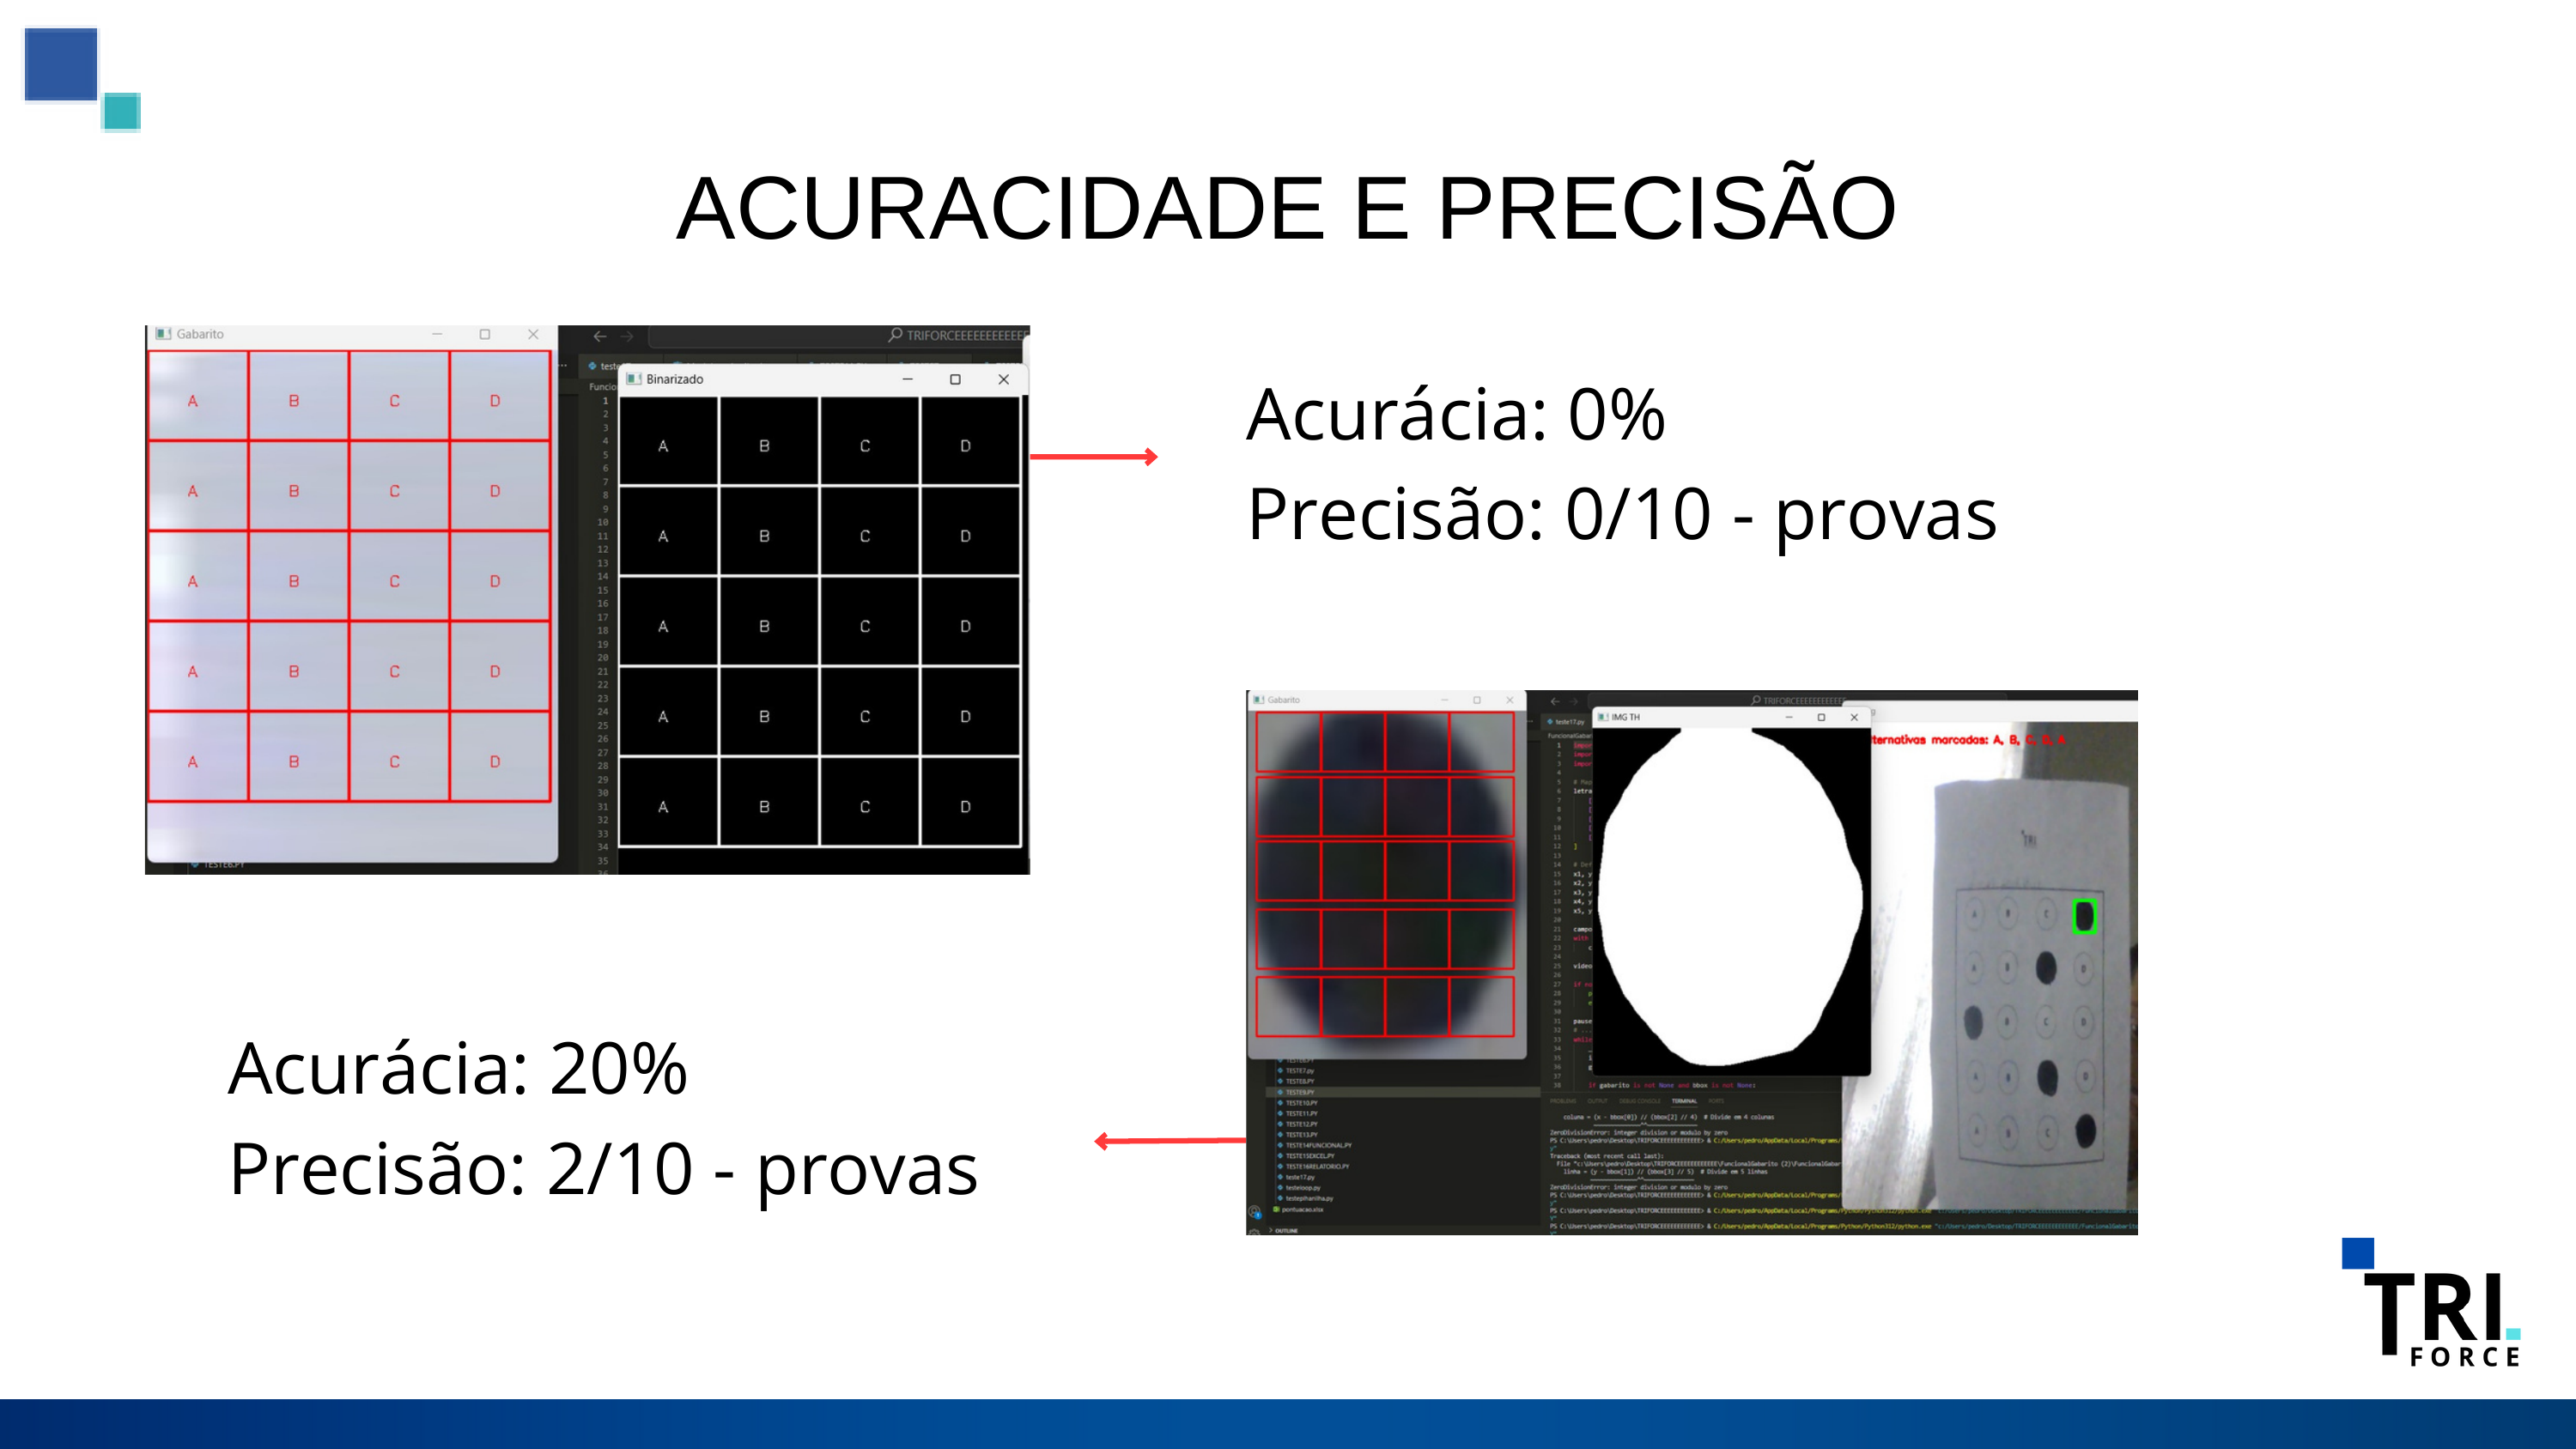

ACURACIDADE E PRECISÃO

Acurácia: 0%
Precisão: 0/10 - provas

Acurácia: 20%
Precisão: 2/10 - provas